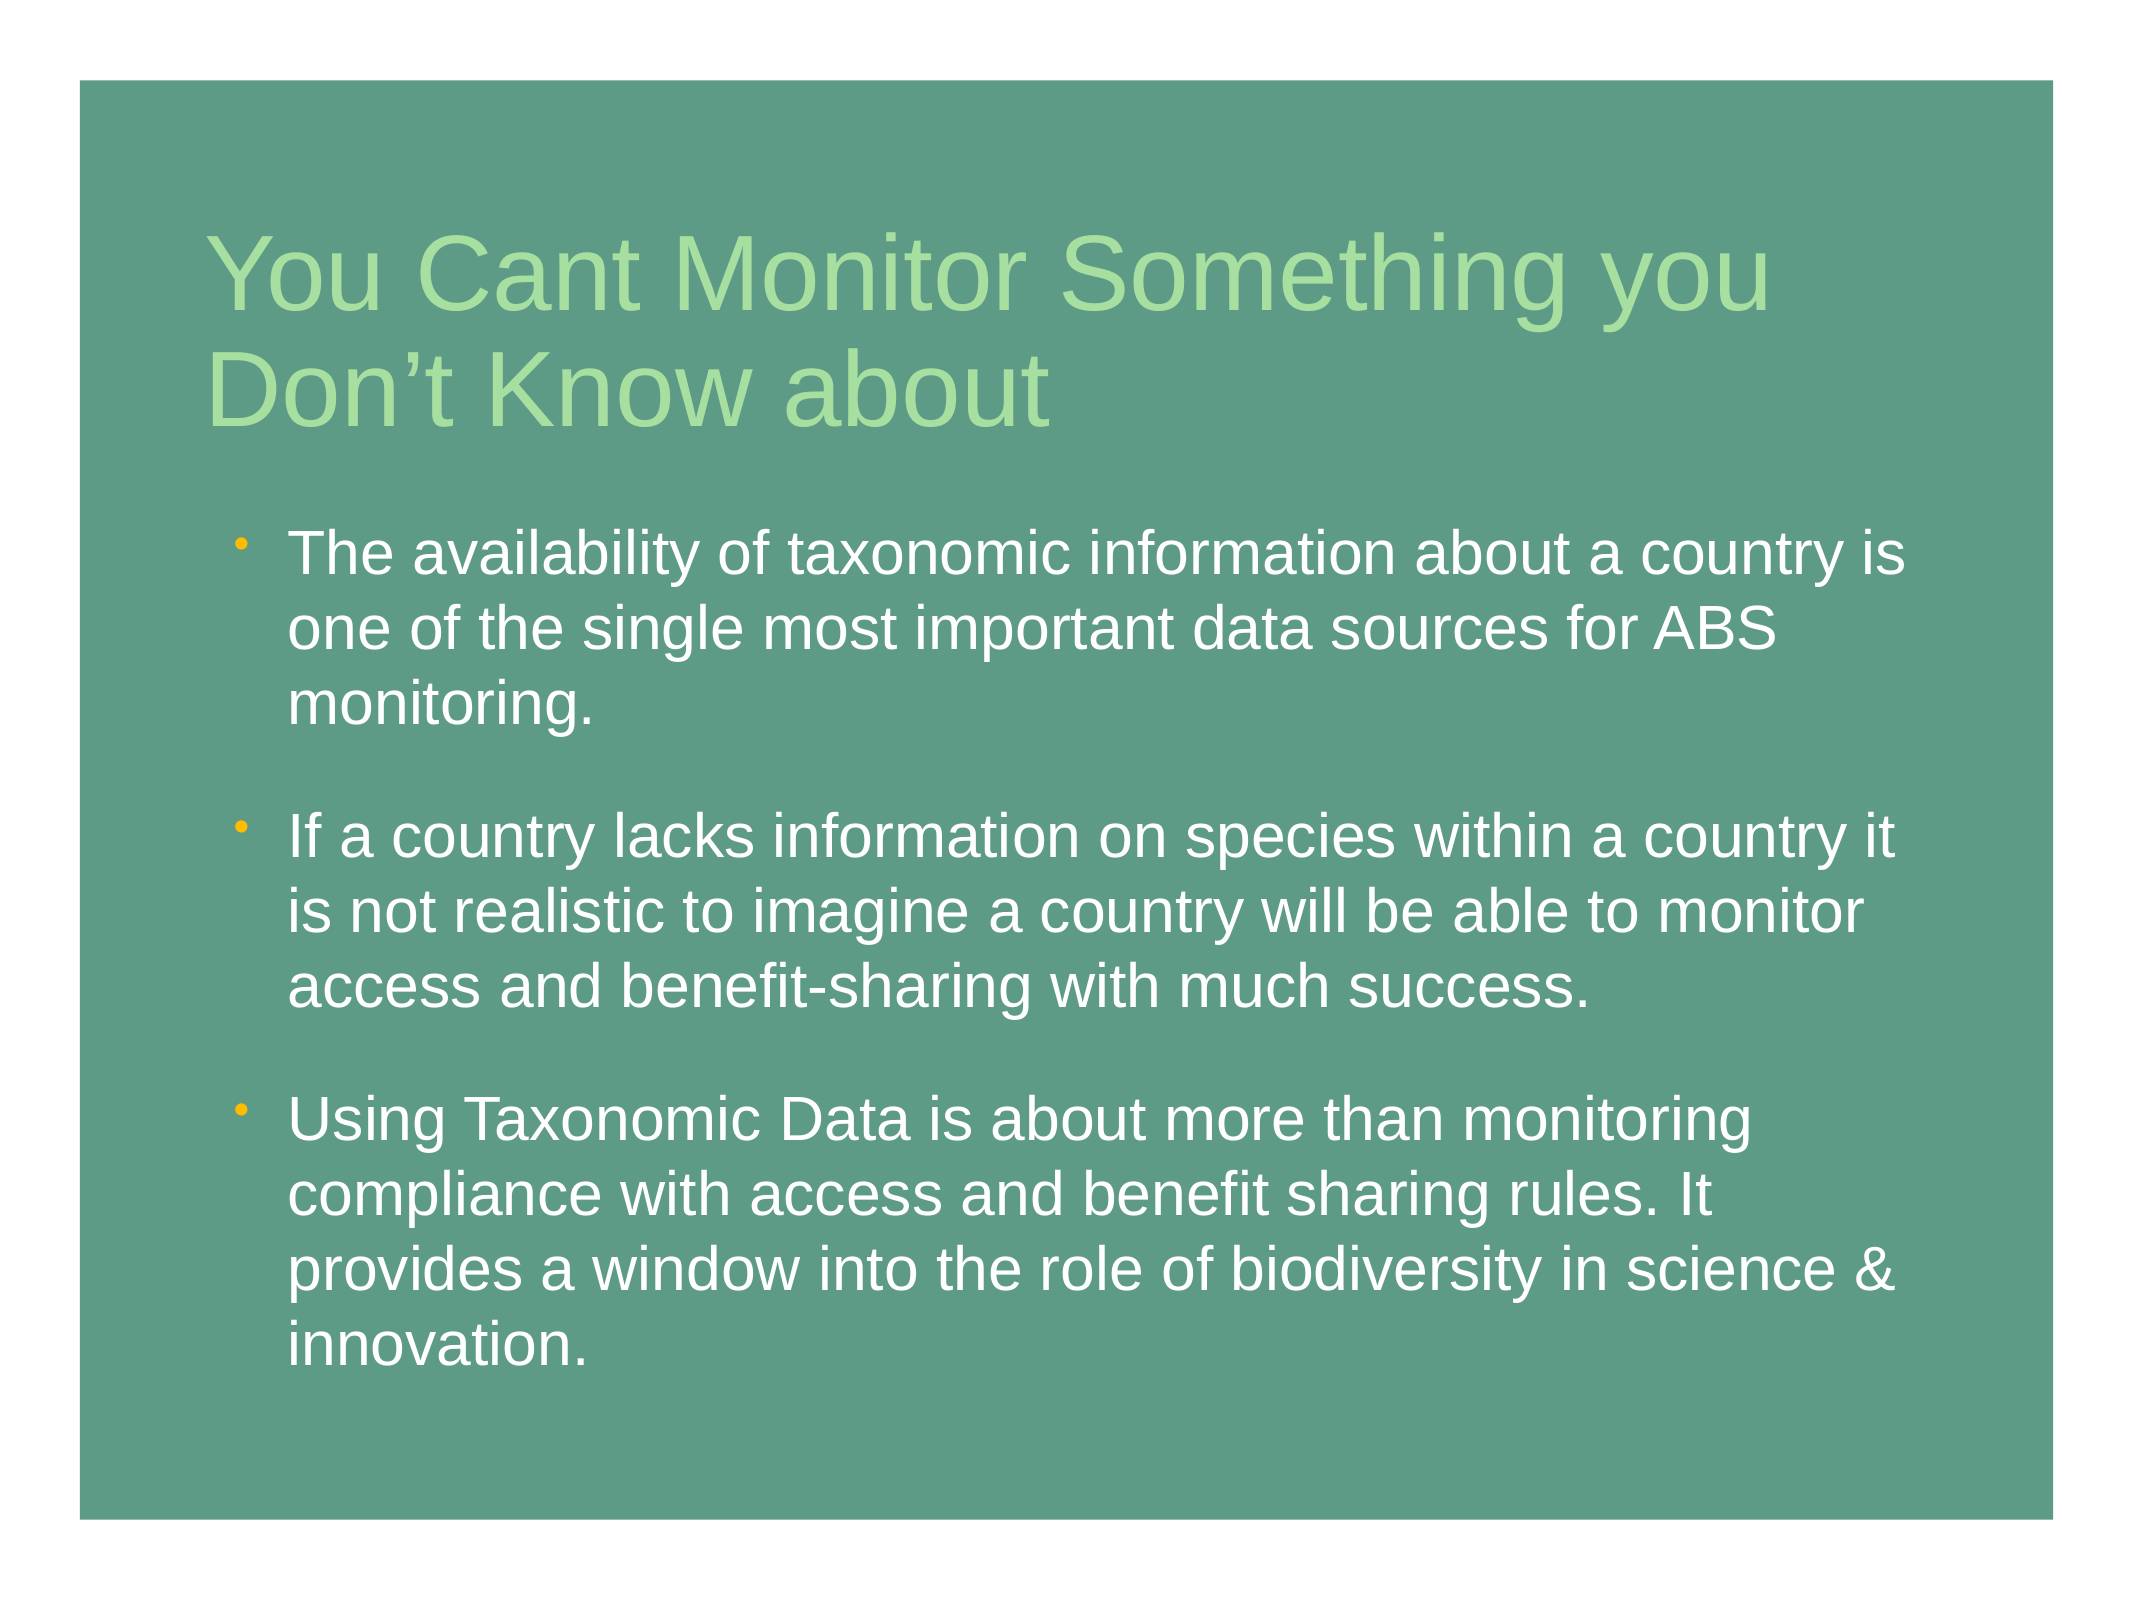

# You Cant Monitor Something you Don’t Know about
The availability of taxonomic information about a country is one of the single most important data sources for ABS monitoring.
If a country lacks information on species within a country it is not realistic to imagine a country will be able to monitor access and benefit-sharing with much success.
Using Taxonomic Data is about more than monitoring compliance with access and benefit sharing rules. It provides a window into the role of biodiversity in science & innovation.